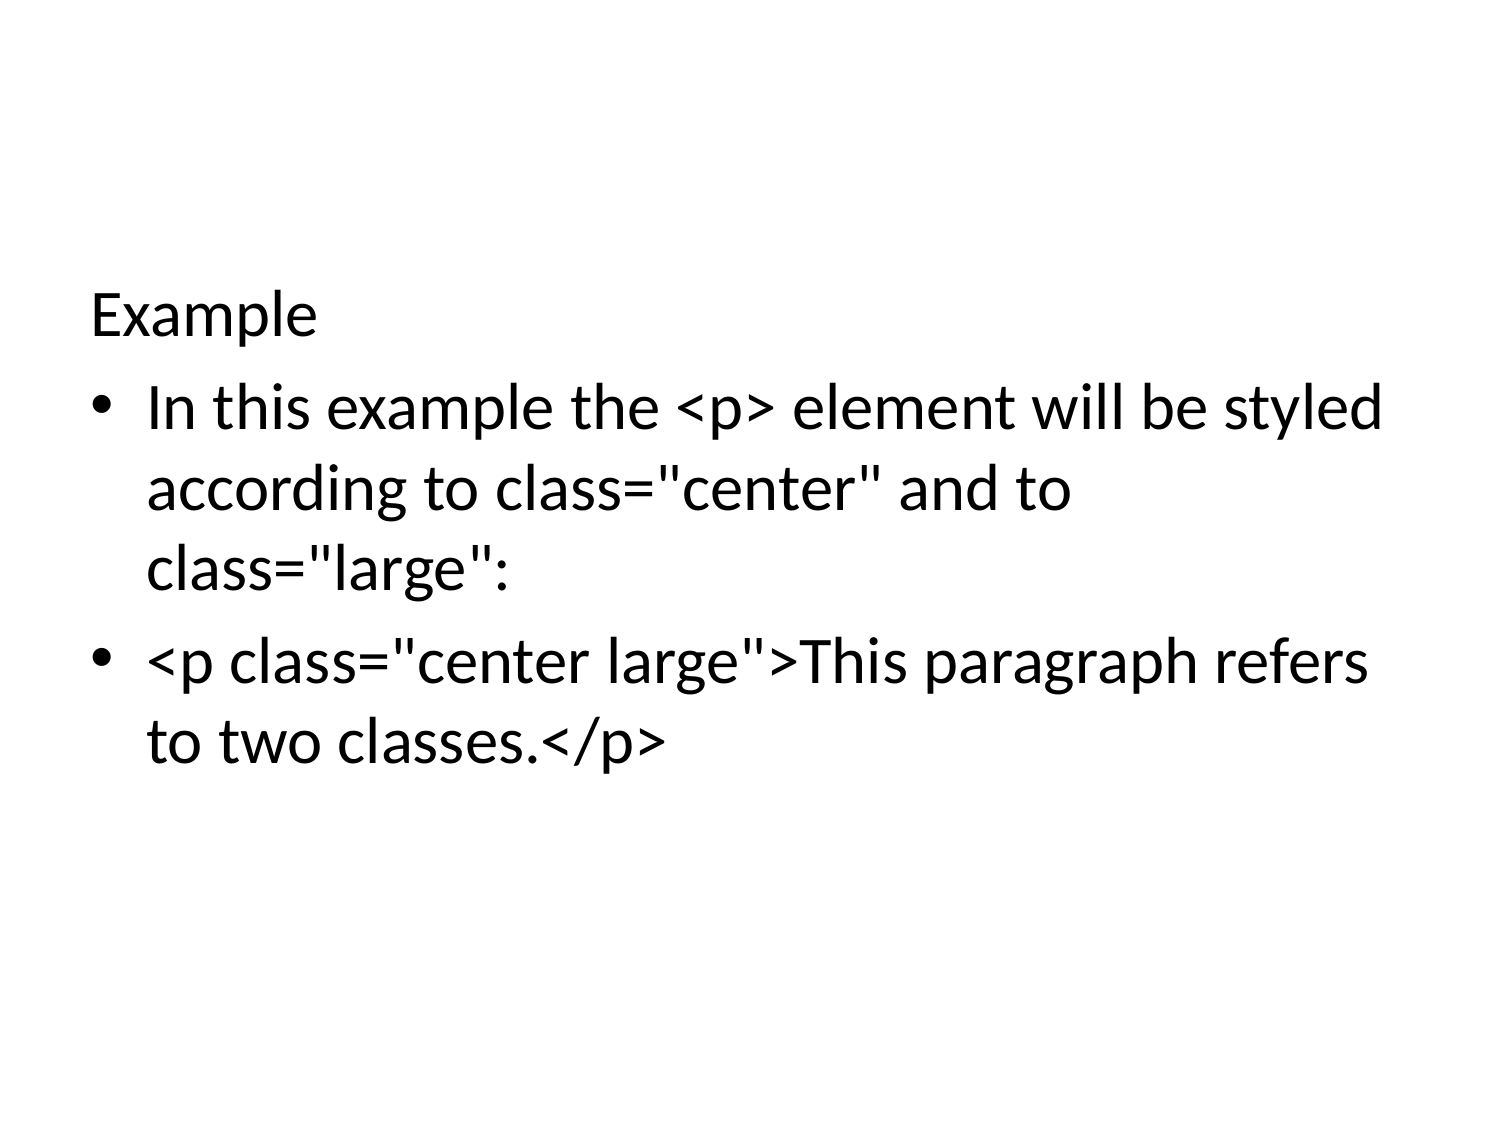

#
Example
In this example the <p> element will be styled according to class="center" and to class="large":
<p class="center large">This paragraph refers to two classes.</p>